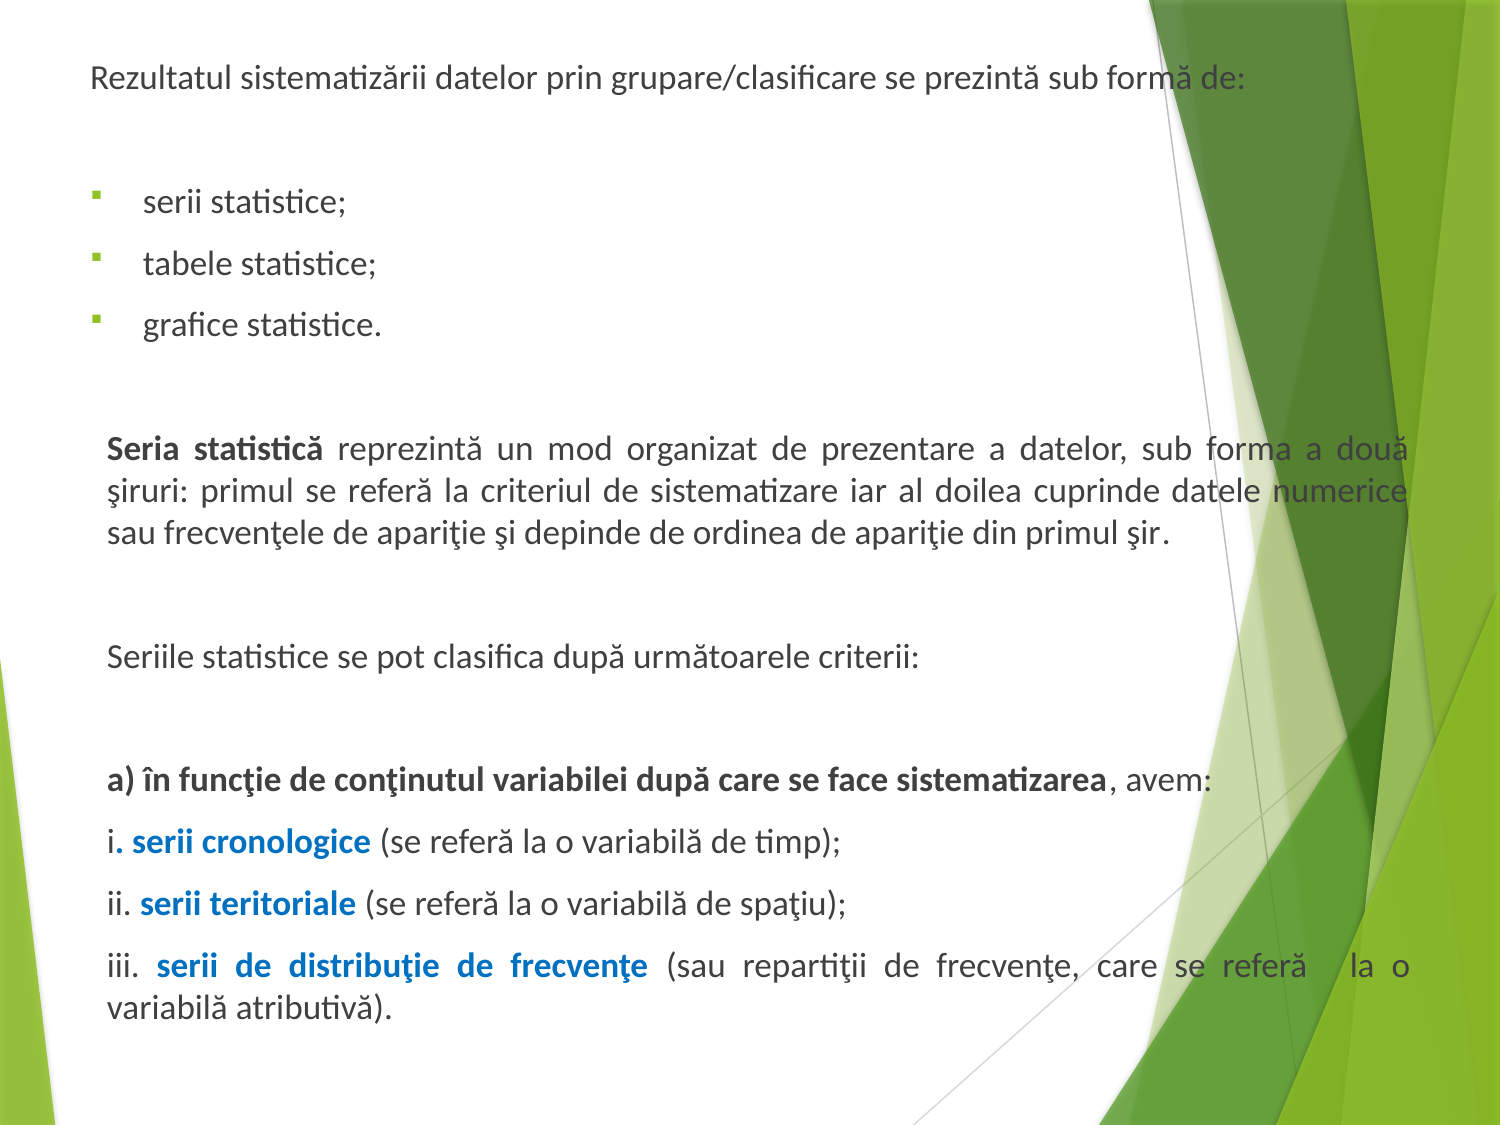

Rezultatul sistematizării datelor prin grupare/clasificare se prezintă sub formă de:

serii statistice;
tabele statistice;
grafice statistice.

Seria statistică reprezintă un mod organizat de prezentare a datelor, sub forma a două şiruri: primul se referă la criteriul de sistematizare iar al doilea cuprinde datele numerice sau frecvenţele de apariţie şi depinde de ordinea de apariţie din primul şir.

Seriile statistice se pot clasifica după următoarele criterii:

a) în funcţie de conţinutul variabilei după care se face sistematizarea, avem:
	i. serii cronologice (se referă la o variabilă de timp);
	ii. serii teritoriale (se referă la o variabilă de spaţiu);
	iii. serii de distribuţie de frecvenţe (sau repartiţii de frecvenţe, care se referă 	la o variabilă atributivă).